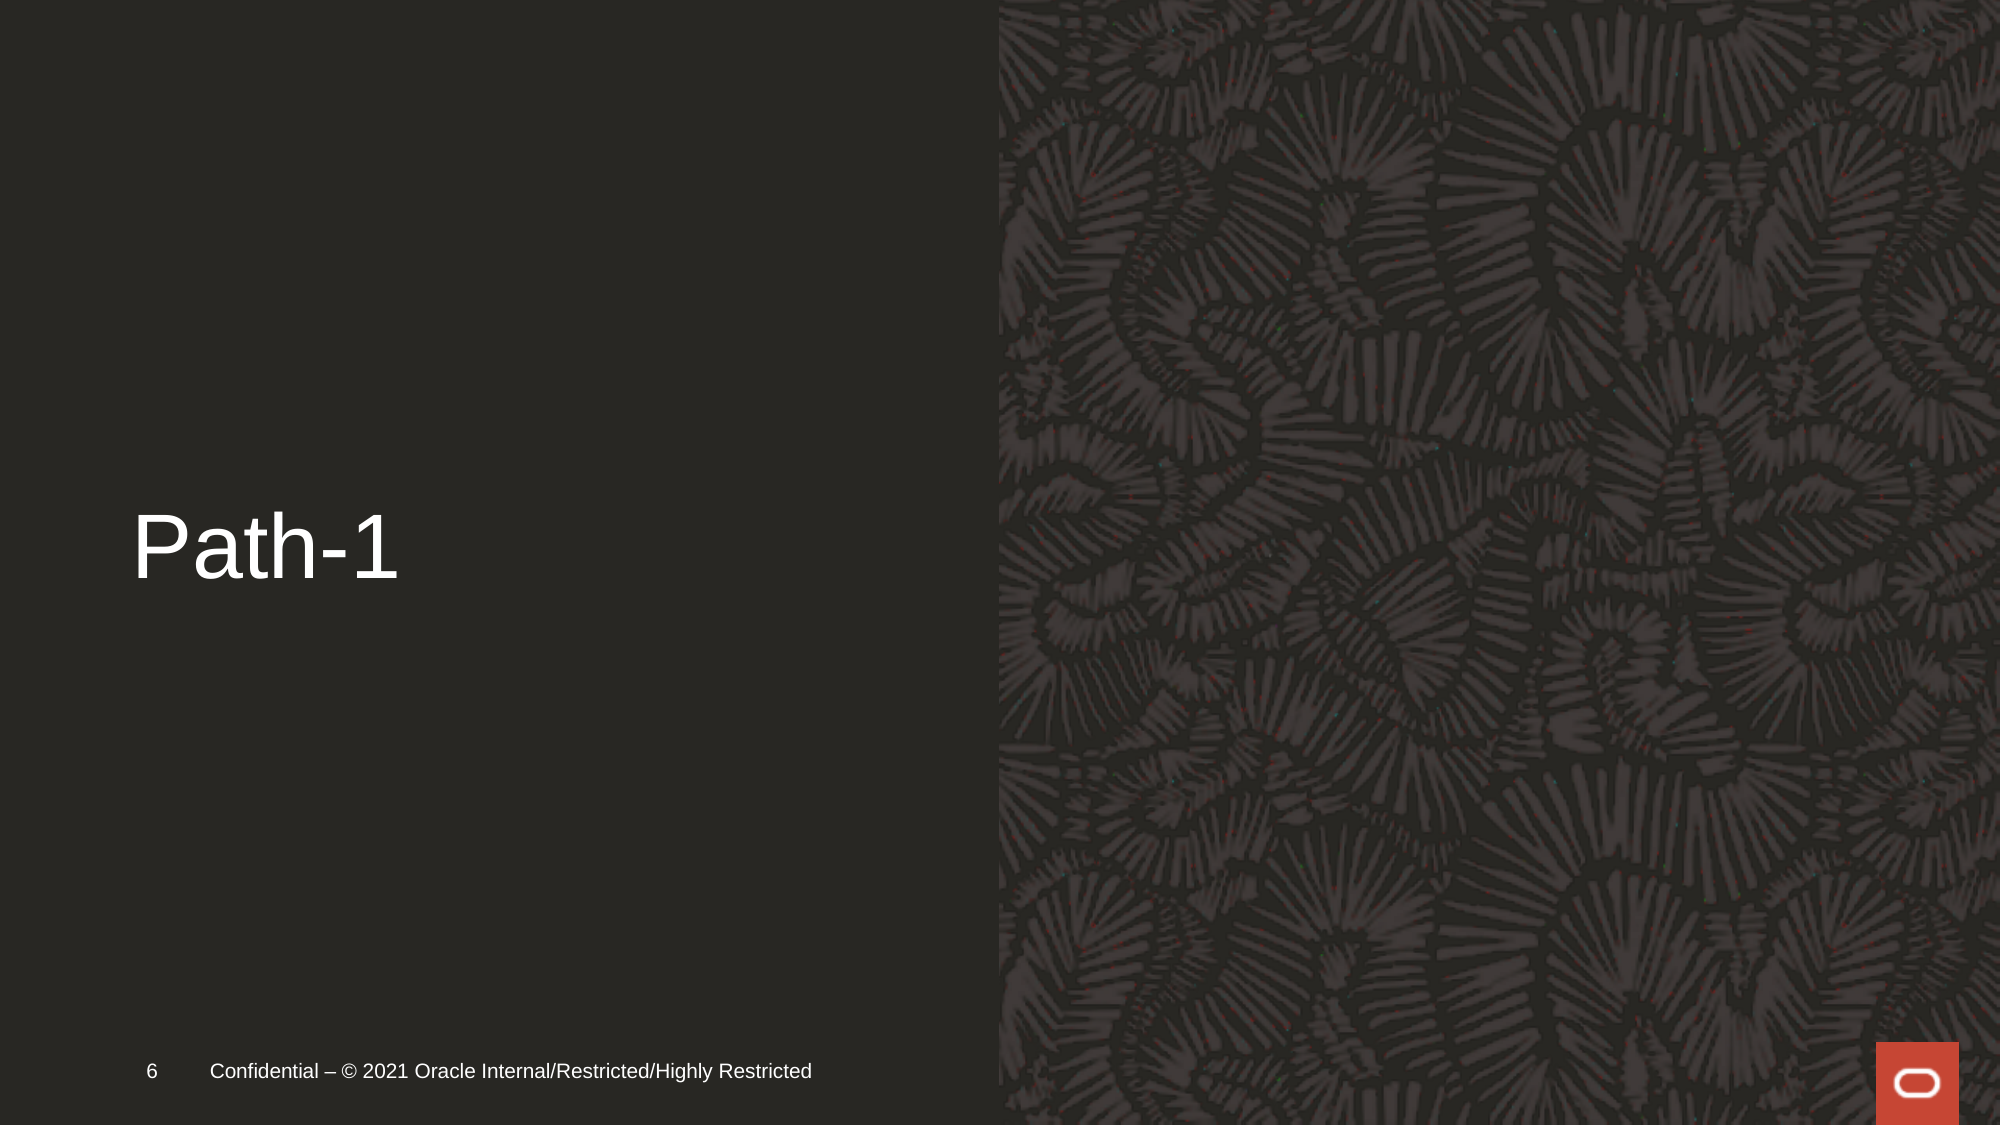

Path-1
6
Confidential – © 2021 Oracle Internal/Restricted/Highly Restricted